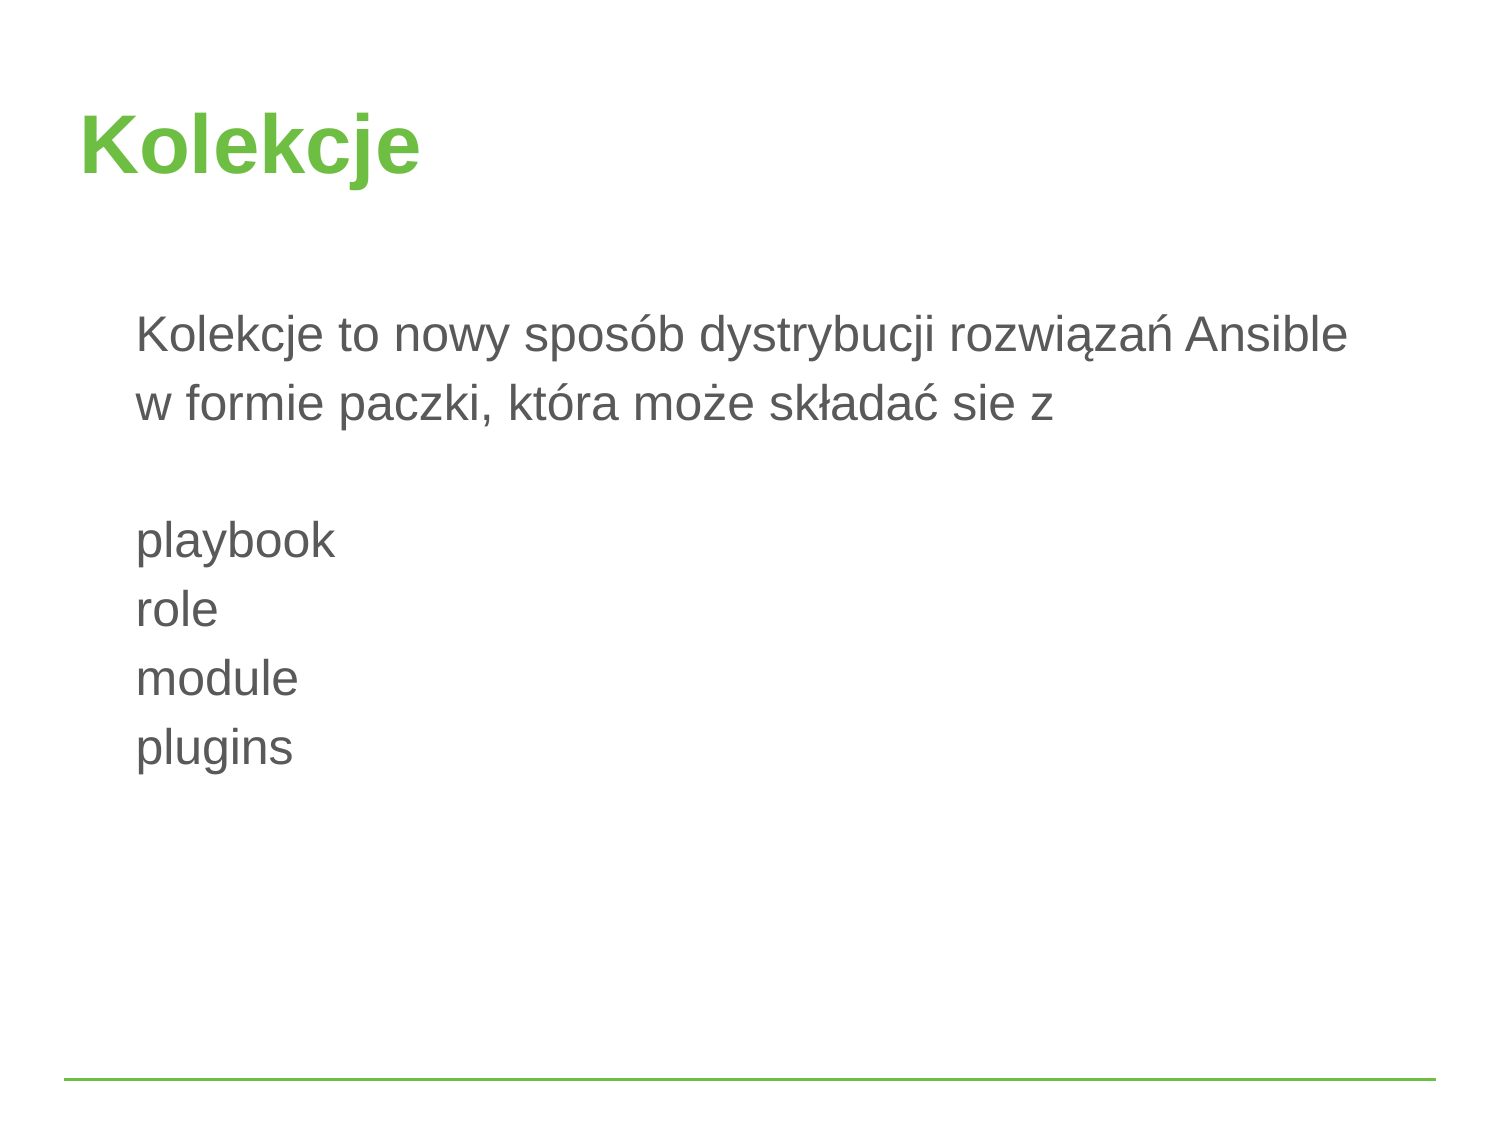

Kolekcje
Kolekcje to nowy sposób dystrybucji rozwiązań Ansible w formie paczki, która może składać sie z
playbook
role
module
plugins